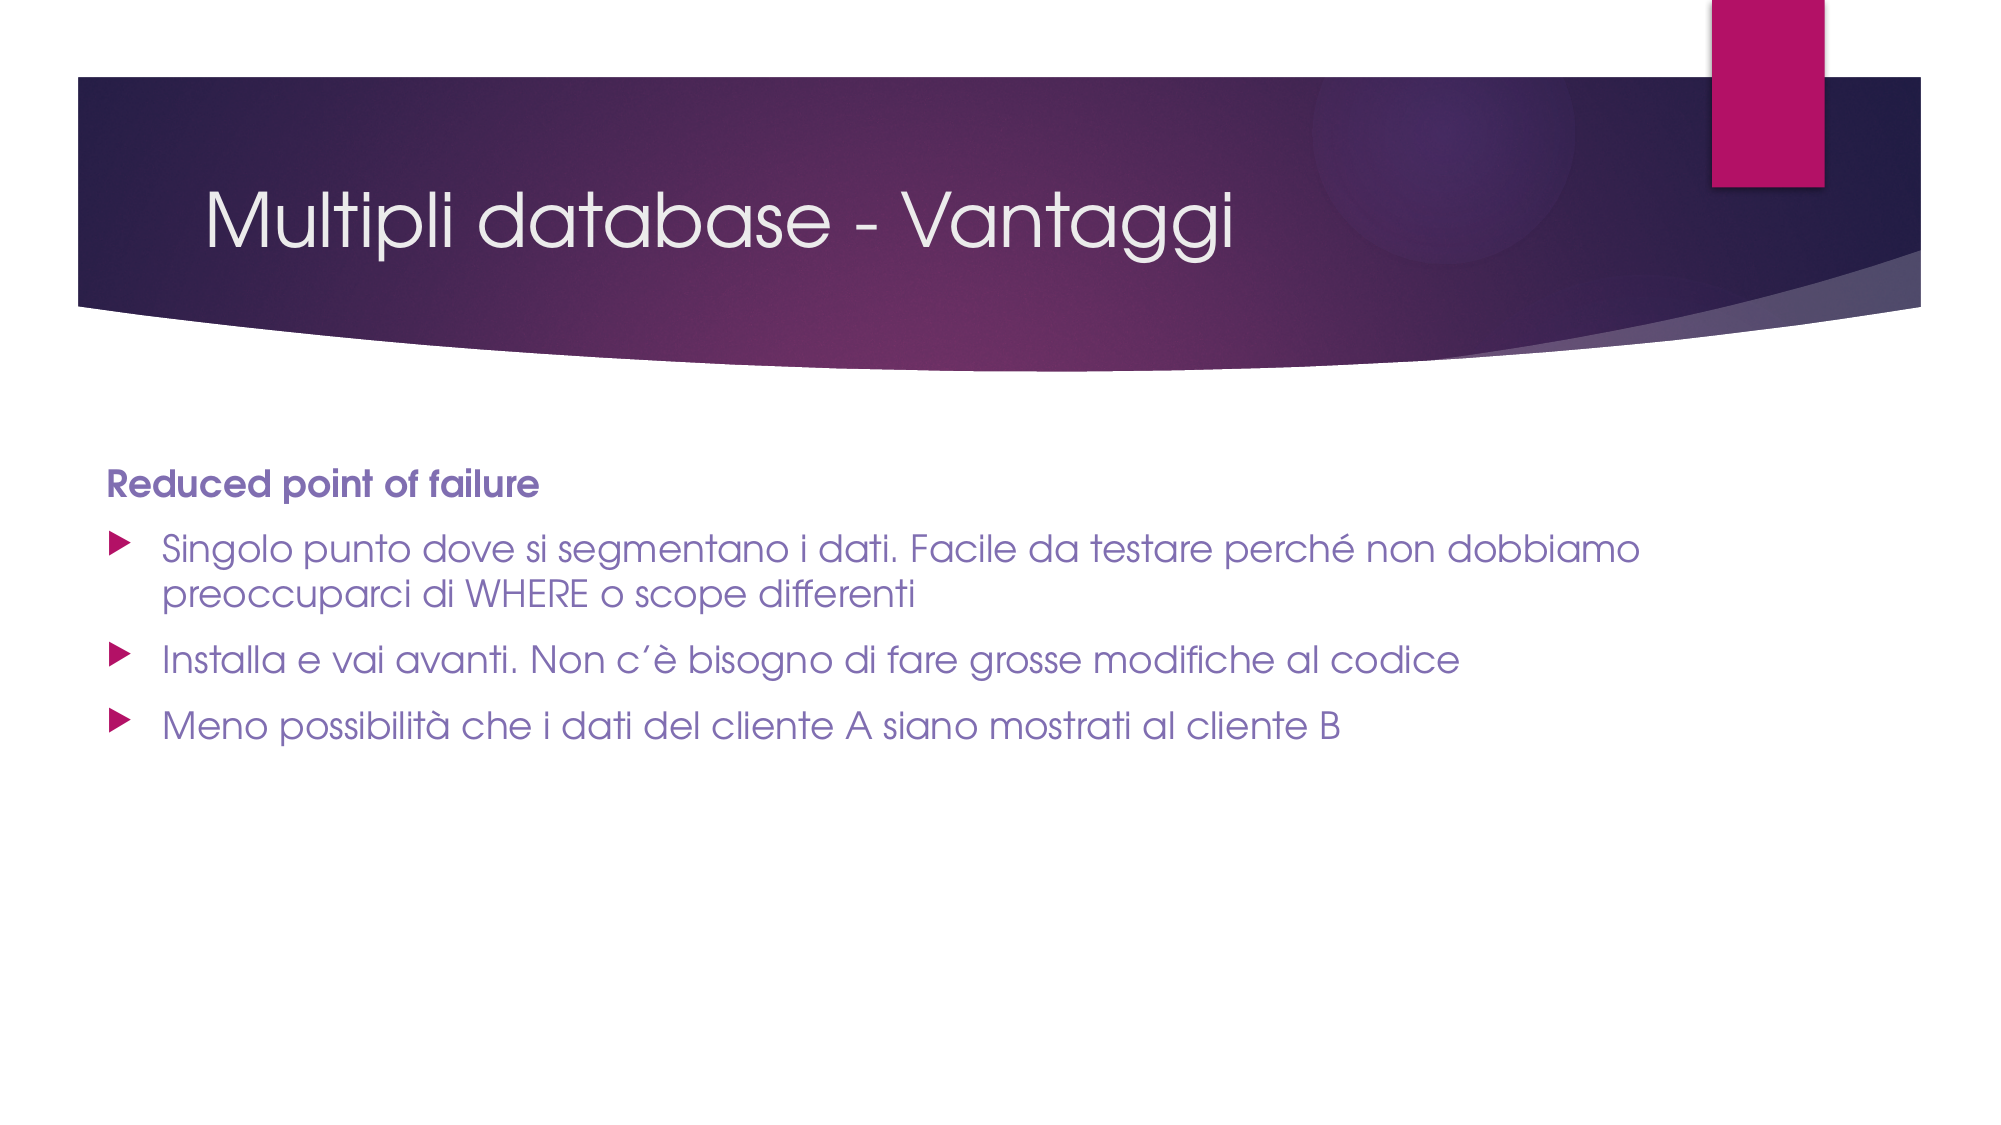

# Multipli database - Vantaggi
Reduced point of failure
Singolo punto dove si segmentano i dati. Facile da testare perché non dobbiamo preoccuparci di WHERE o scope differenti
Installa e vai avanti. Non c’è bisogno di fare grosse modifiche al codice
Meno possibilità che i dati del cliente A siano mostrati al cliente B